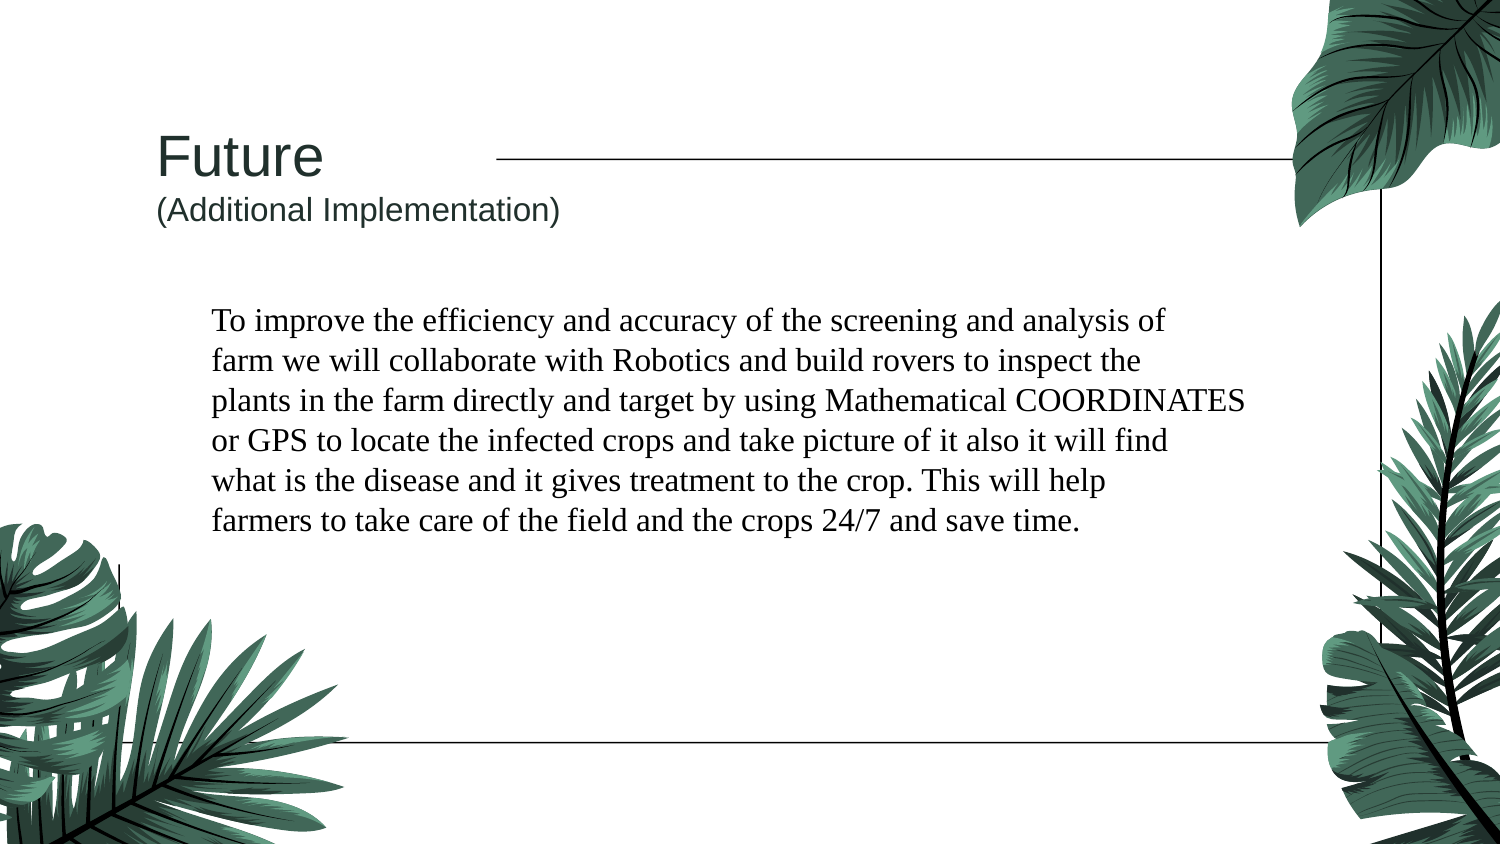

# Future (Additional Implementation)
To improve the efficiency and accuracy of the screening and analysis of
farm we will collaborate with Robotics and build rovers to inspect the
plants in the farm directly and target by using Mathematical COORDINATES
or GPS to locate the infected crops and take picture of it also it will find
what is the disease and it gives treatment to the crop. This will help
farmers to take care of the field and the crops 24/7 and save time.